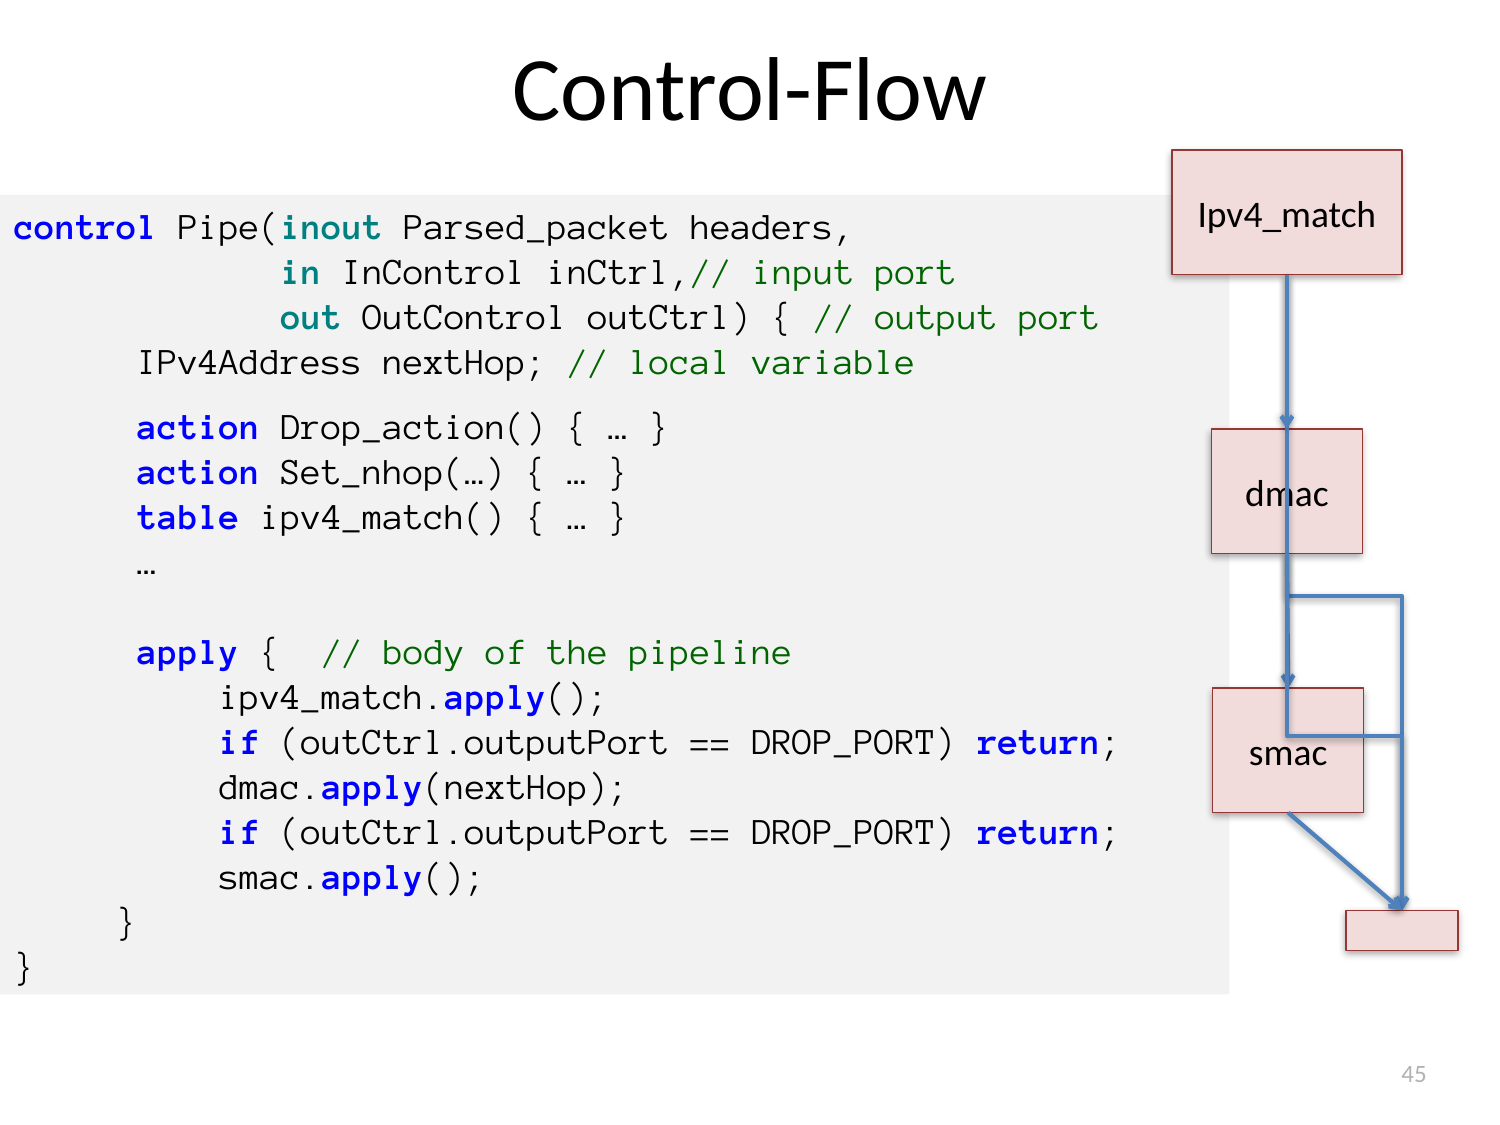

# Control-Flow
Ipv4_match
control Pipe(inout Parsed_packet headers,
             in InControl inCtrl,// input port
             out OutControl outCtrl) { // output port
      IPv4Address nextHop; // local variable

      action Drop_action() { … }
      action Set_nhop(…) { … }
      table ipv4_match() { … }
      …
      apply {  // body of the pipeline
          ipv4_match.apply();
          if (outCtrl.outputPort == DROP_PORT) return;
          dmac.apply(nextHop);
          if (outCtrl.outputPort == DROP_PORT) return;
          smac.apply();
     }
}
dmac
smac

45